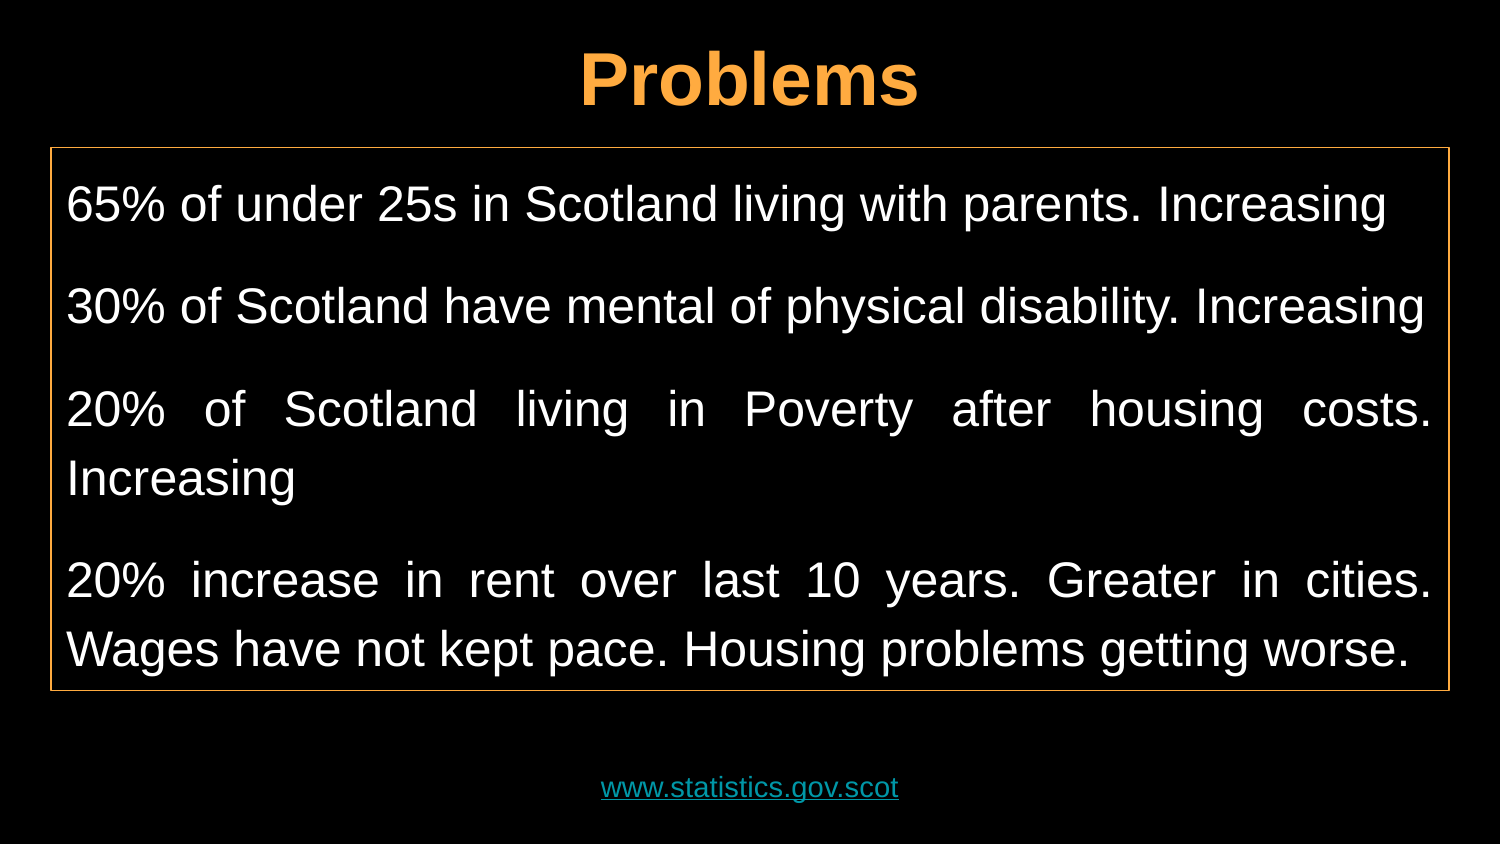

# Problems
65% of under 25s in Scotland living with parents. Increasing
30% of Scotland have mental of physical disability. Increasing
20% of Scotland living in Poverty after housing costs. Increasing
20% increase in rent over last 10 years. Greater in cities. Wages have not kept pace. Housing problems getting worse.

www.statistics.gov.scot